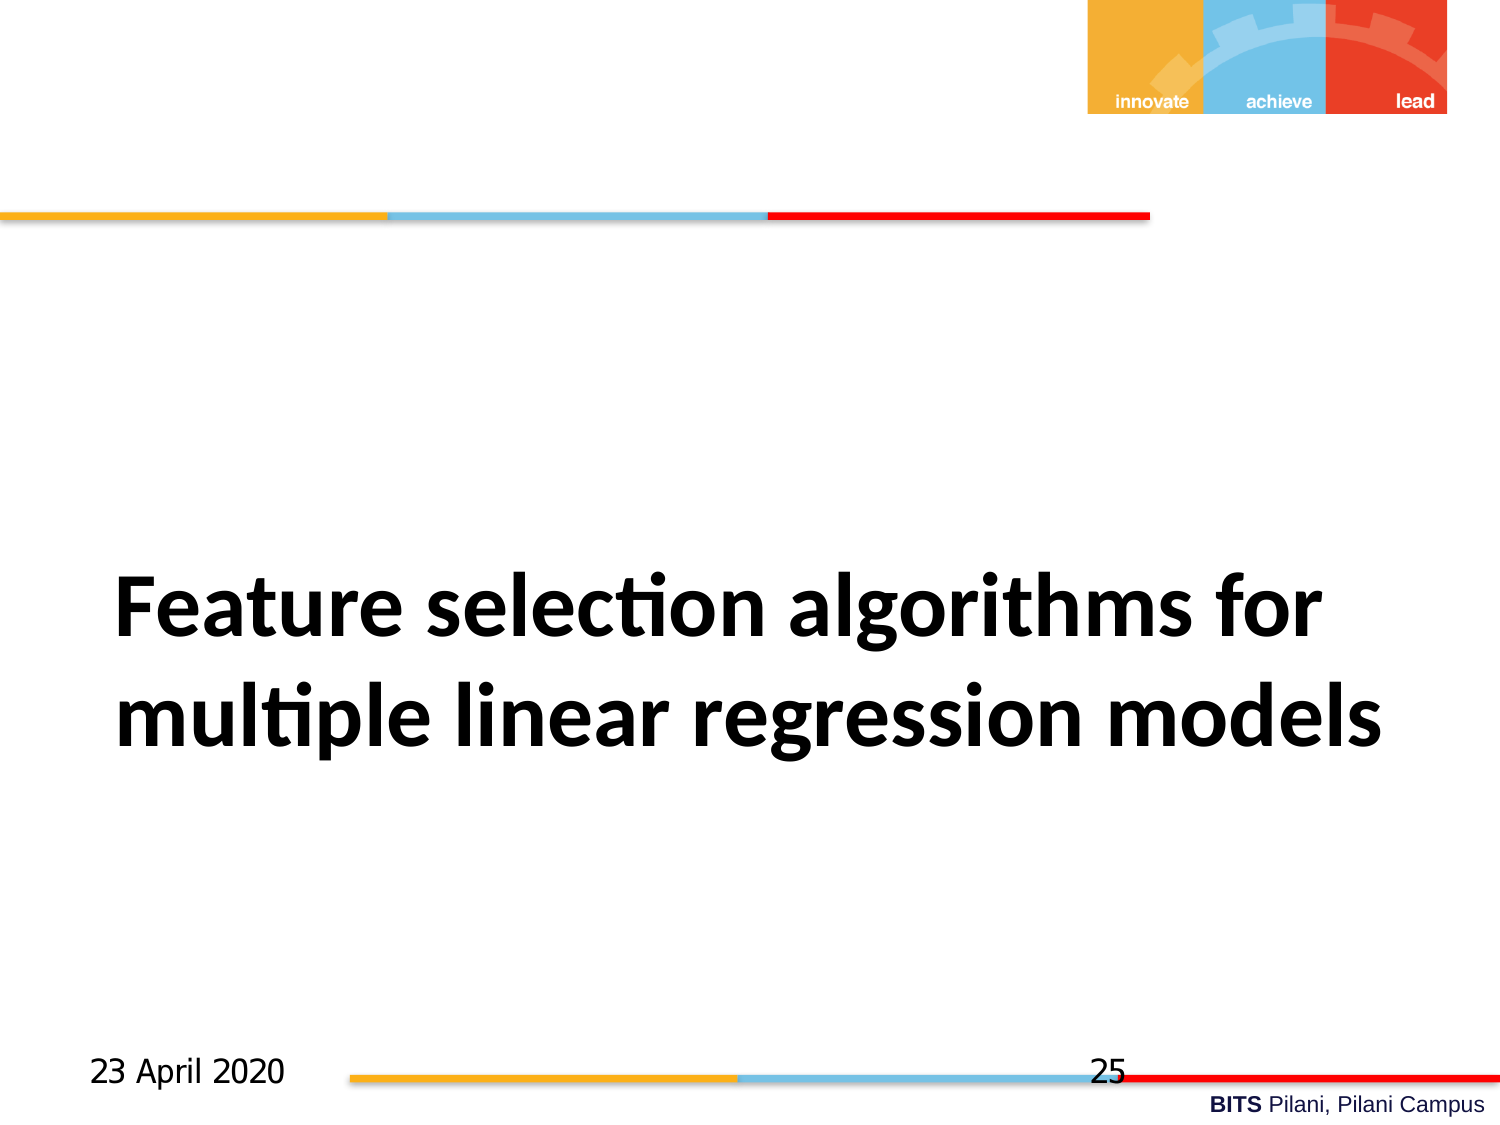

Feature selection algorithms for multiple linear regression models
23 April 2020
25